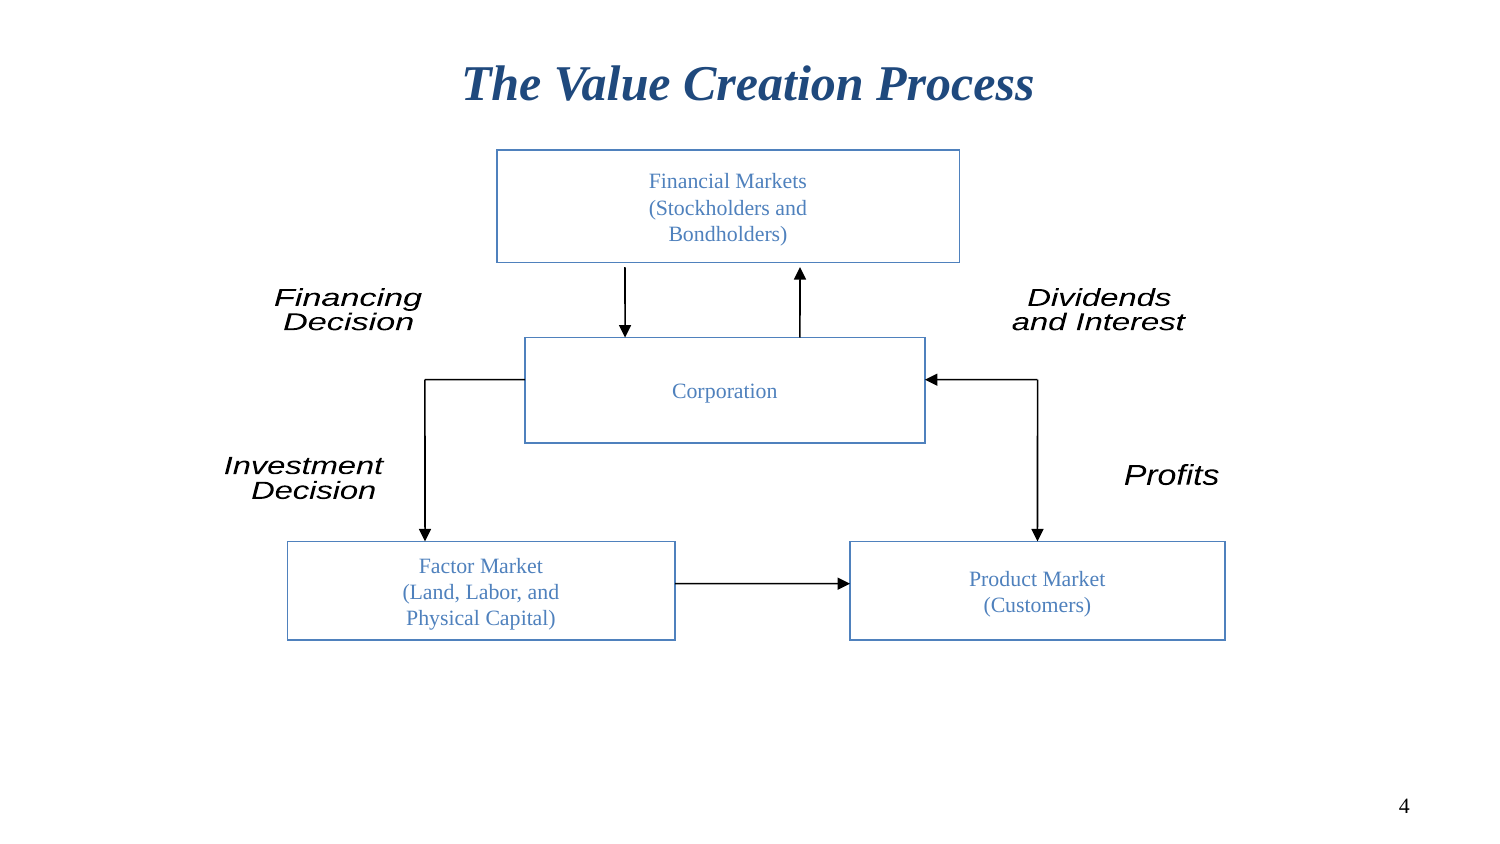

The Value Creation Process
Financial Markets
(Stockholders and
Bondholders)

Financing
Decision
Dividends
and Interest
Corporation

Investment
 Decision
Profits
Factor Market
(Land, Labor, and
Physical Capital)
Product Market
(Customers)

Products or Services
4